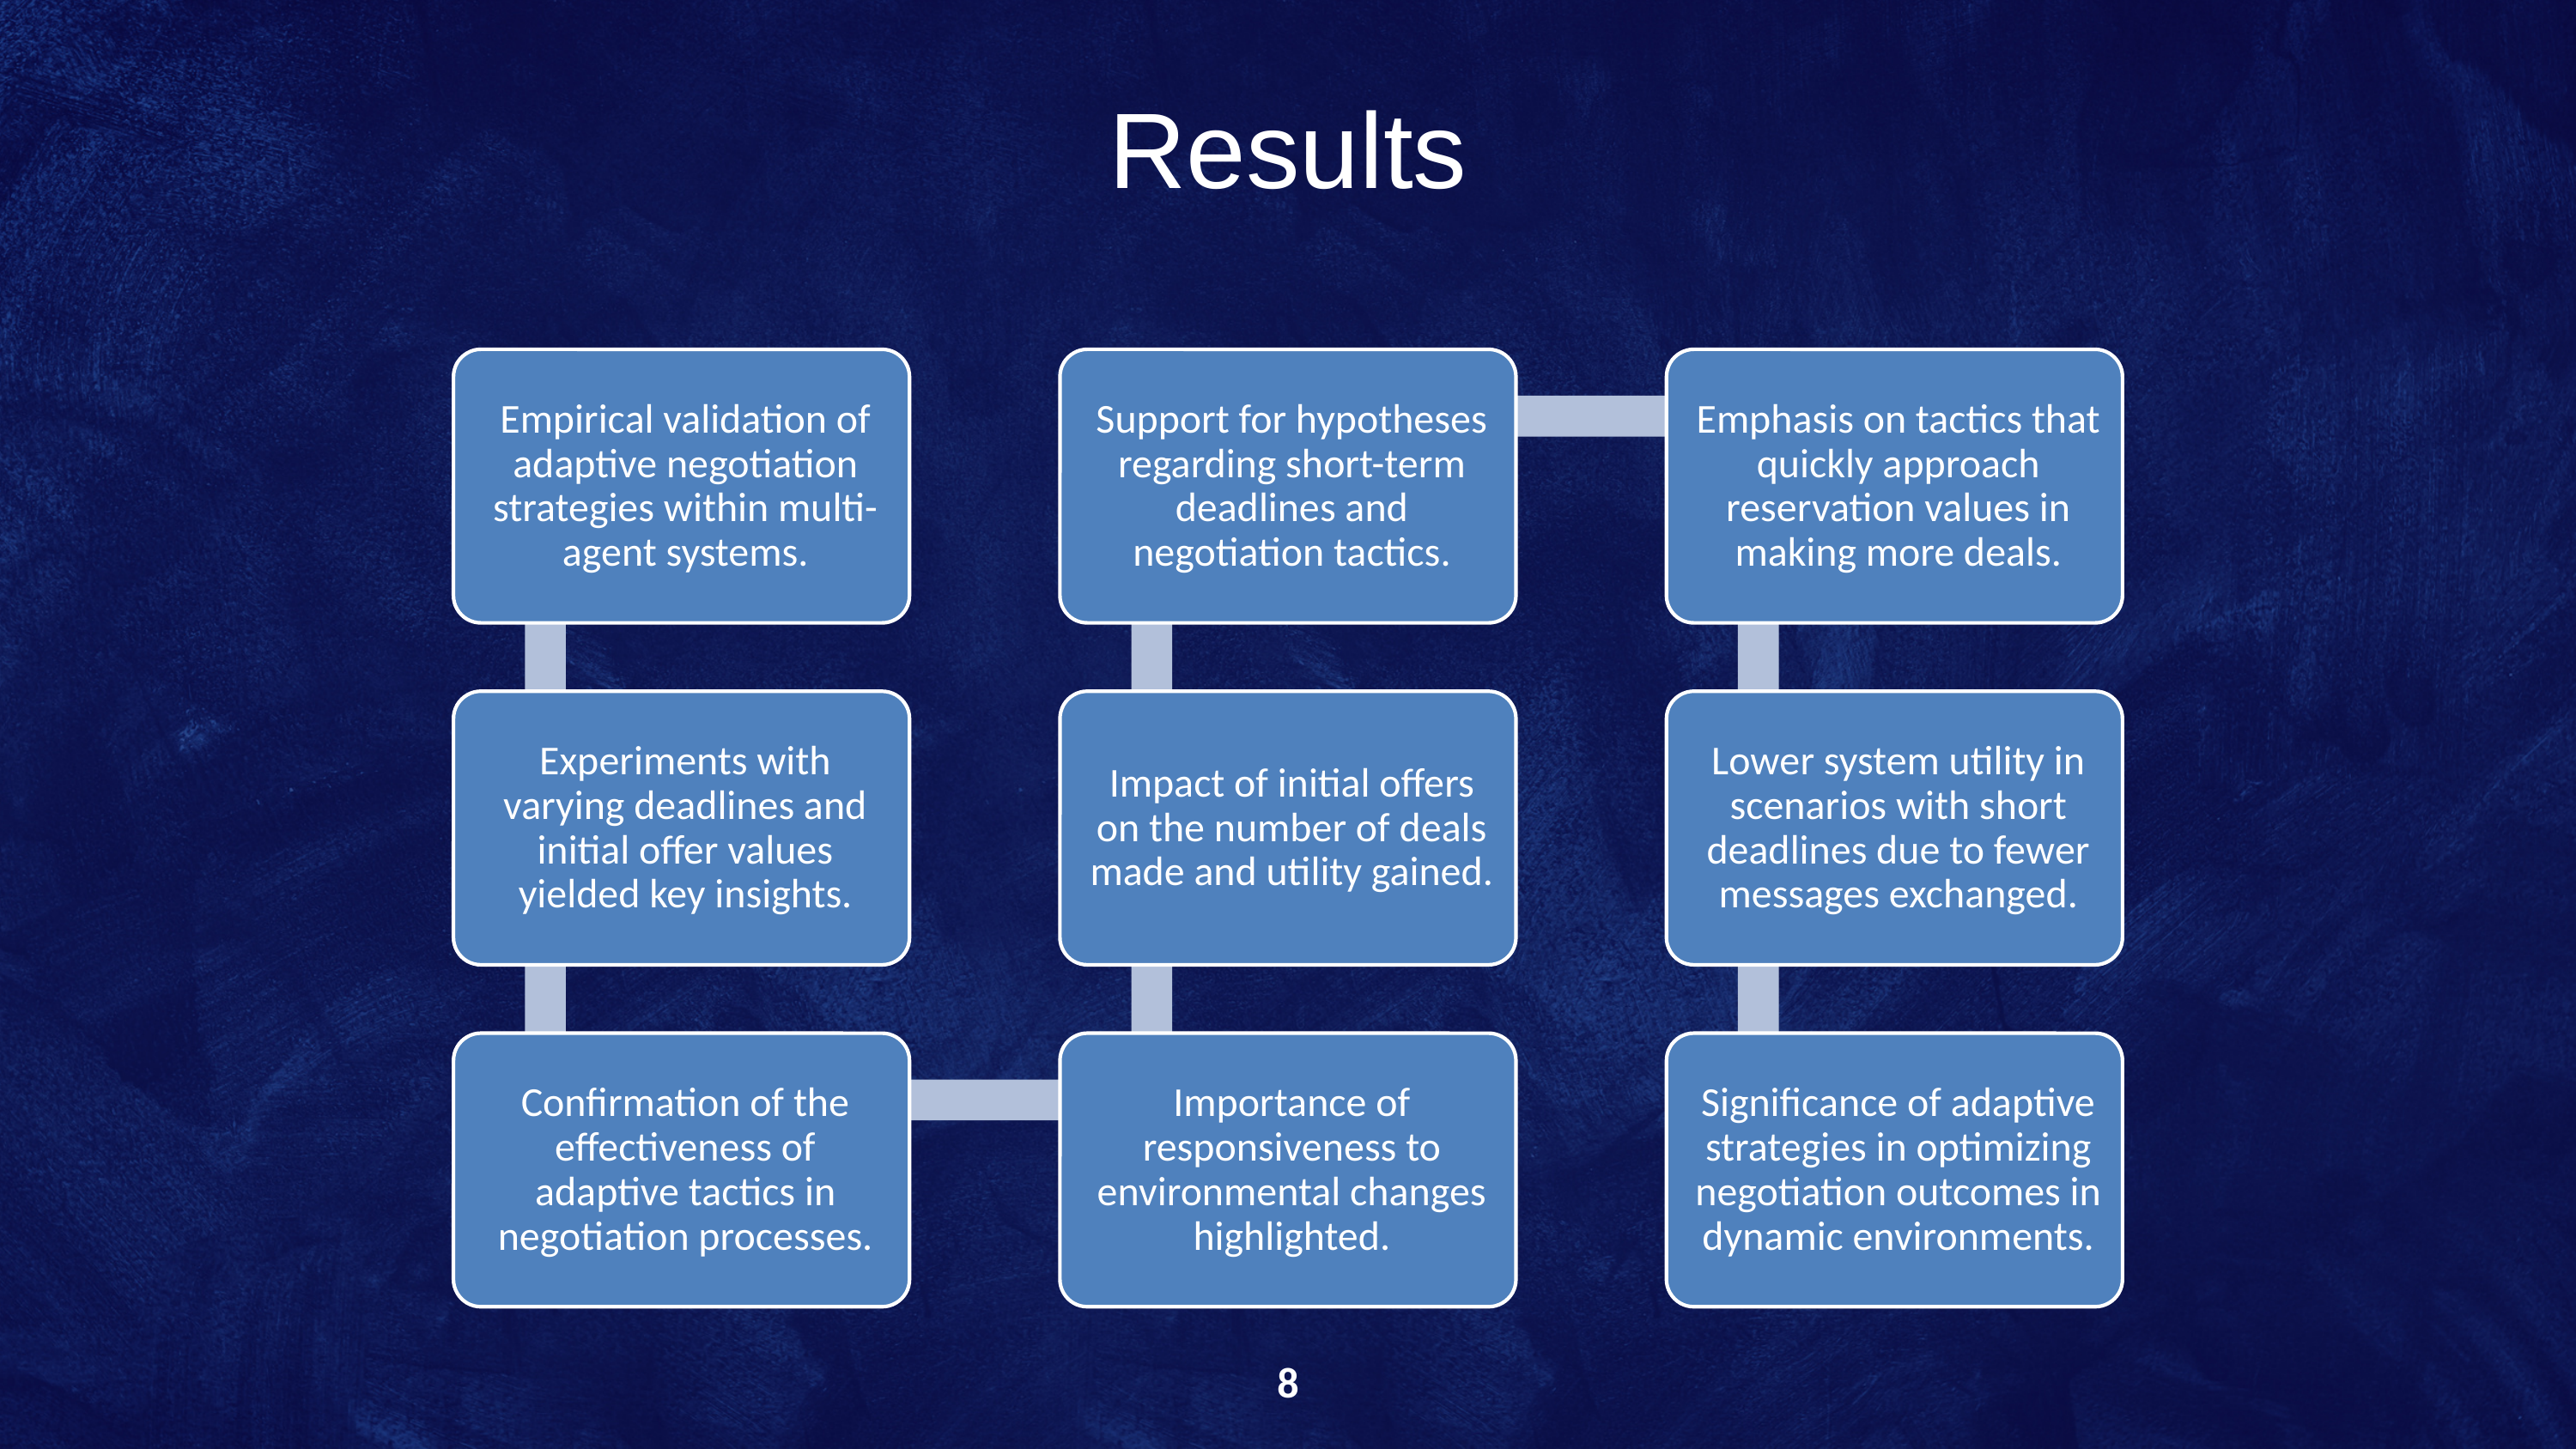

Results
Empirical validation of adaptive negotiation strategies within multi-agent systems.
Experiments with varying deadlines and initial offer values yielded key insights.
Confirmation of the effectiveness of adaptive tactics in negotiation processes.
Importance of responsiveness to environmental changes highlighted.
Impact of initial offers on the number of deals made and utility gained.
Support for hypotheses regarding short-term deadlines and negotiation tactics.
Emphasis on tactics that quickly approach reservation values in making more deals.
Lower system utility in scenarios with short deadlines due to fewer messages exchanged.
Significance of adaptive strategies in optimizing negotiation outcomes in dynamic environments.
8